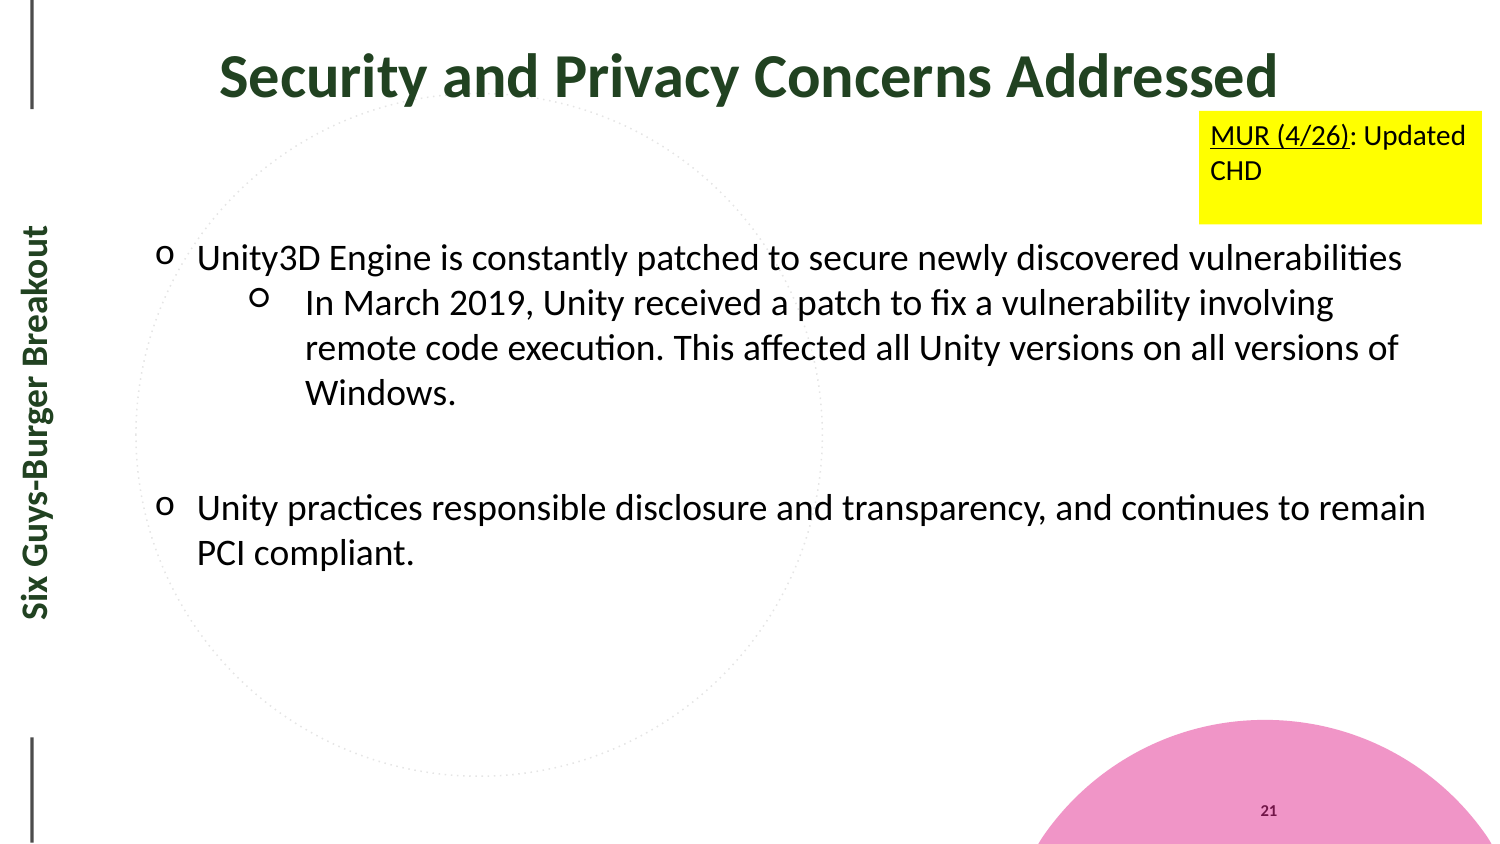

# Security and Privacy Concerns Addressed
MUR (4/26): Updated CHD
Unity3D Engine is constantly patched to secure newly discovered vulnerabilities
In March 2019, Unity received a patch to fix a vulnerability involving remote code execution. This affected all Unity versions on all versions of Windows.

Unity practices responsible disclosure and transparency, and continues to remain PCI compliant.